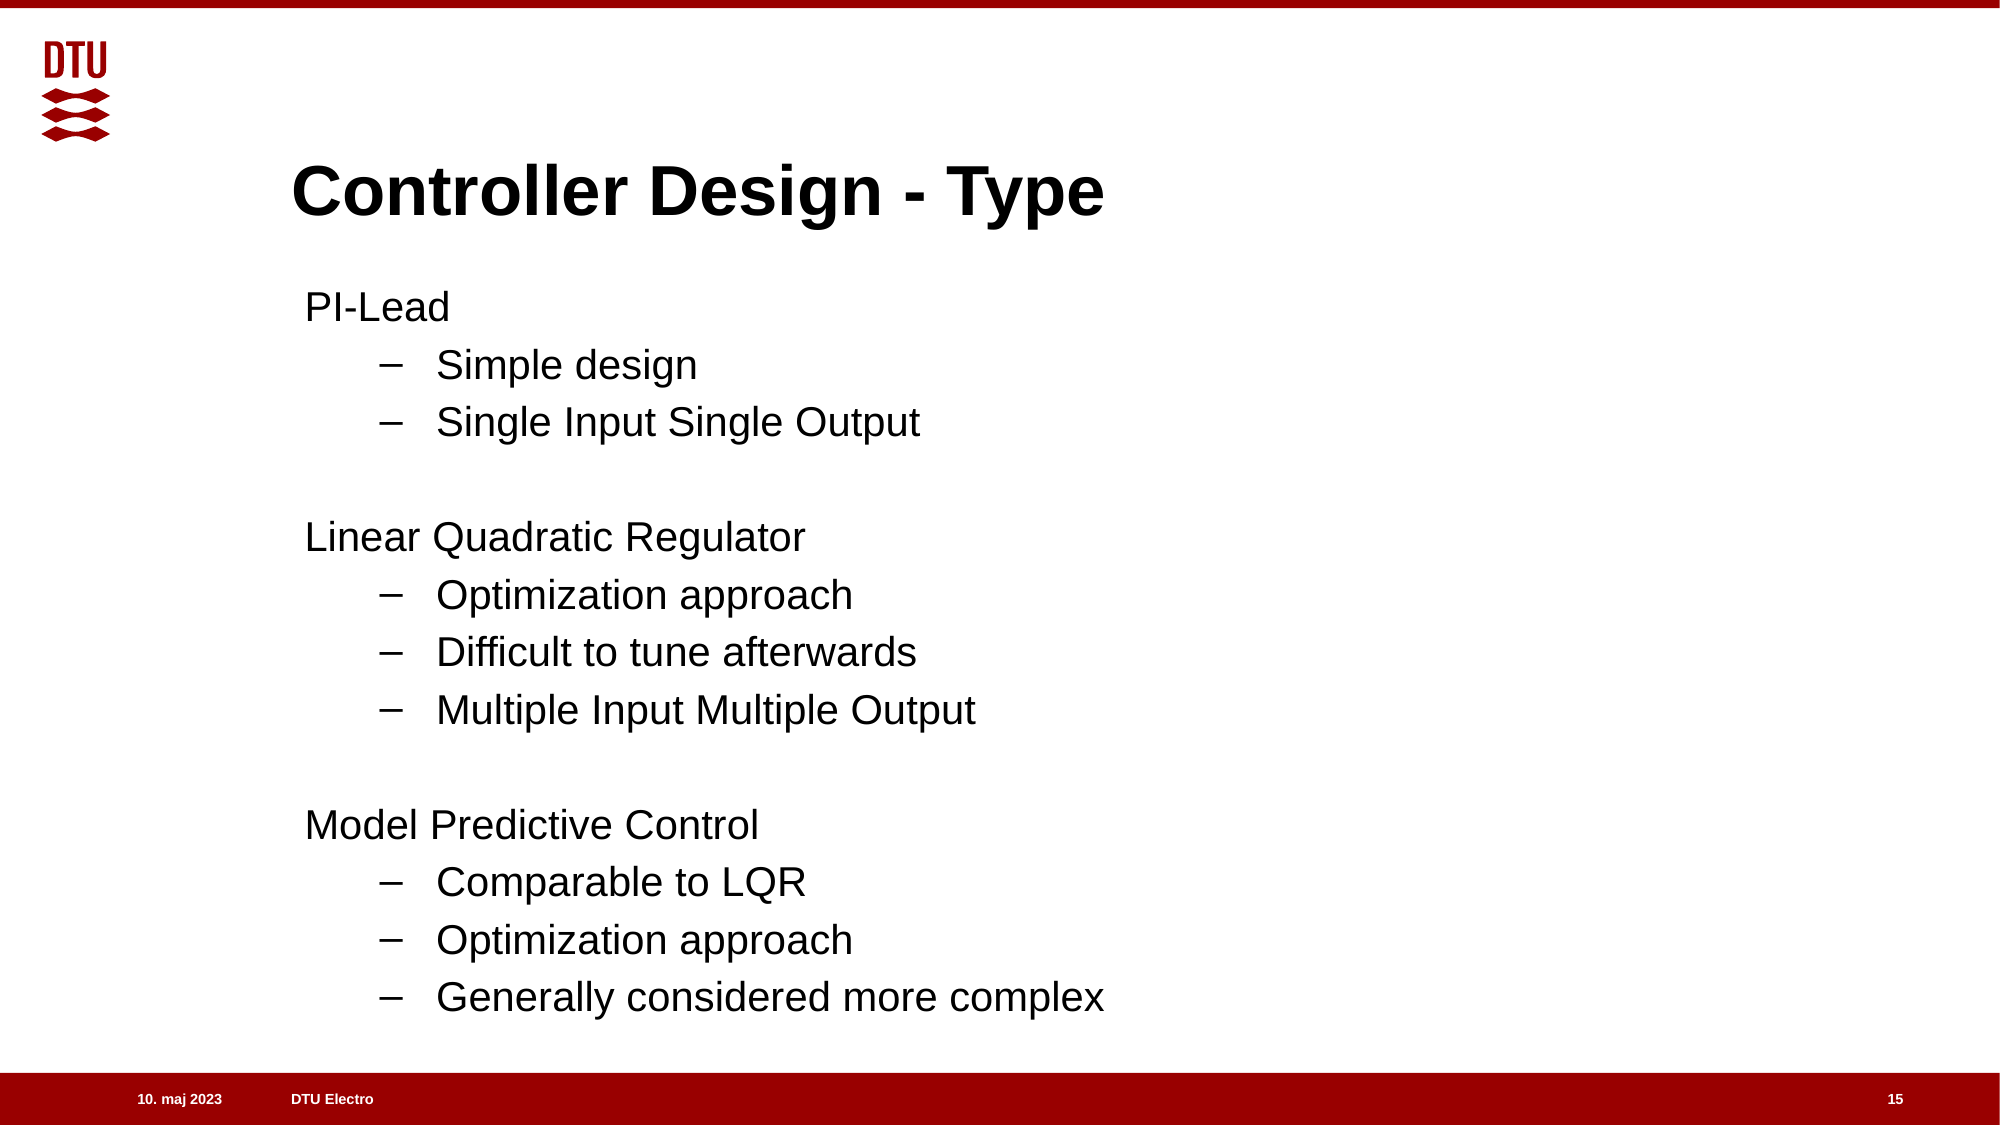

# Controller Design - Type
PI-Lead
Simple design
Single Input Single Output

Linear Quadratic Regulator
Optimization approach
Difficult to tune afterwards
Multiple Input Multiple Output

Model Predictive Control
Comparable to LQR
Optimization approach
Generally considered more complex

15